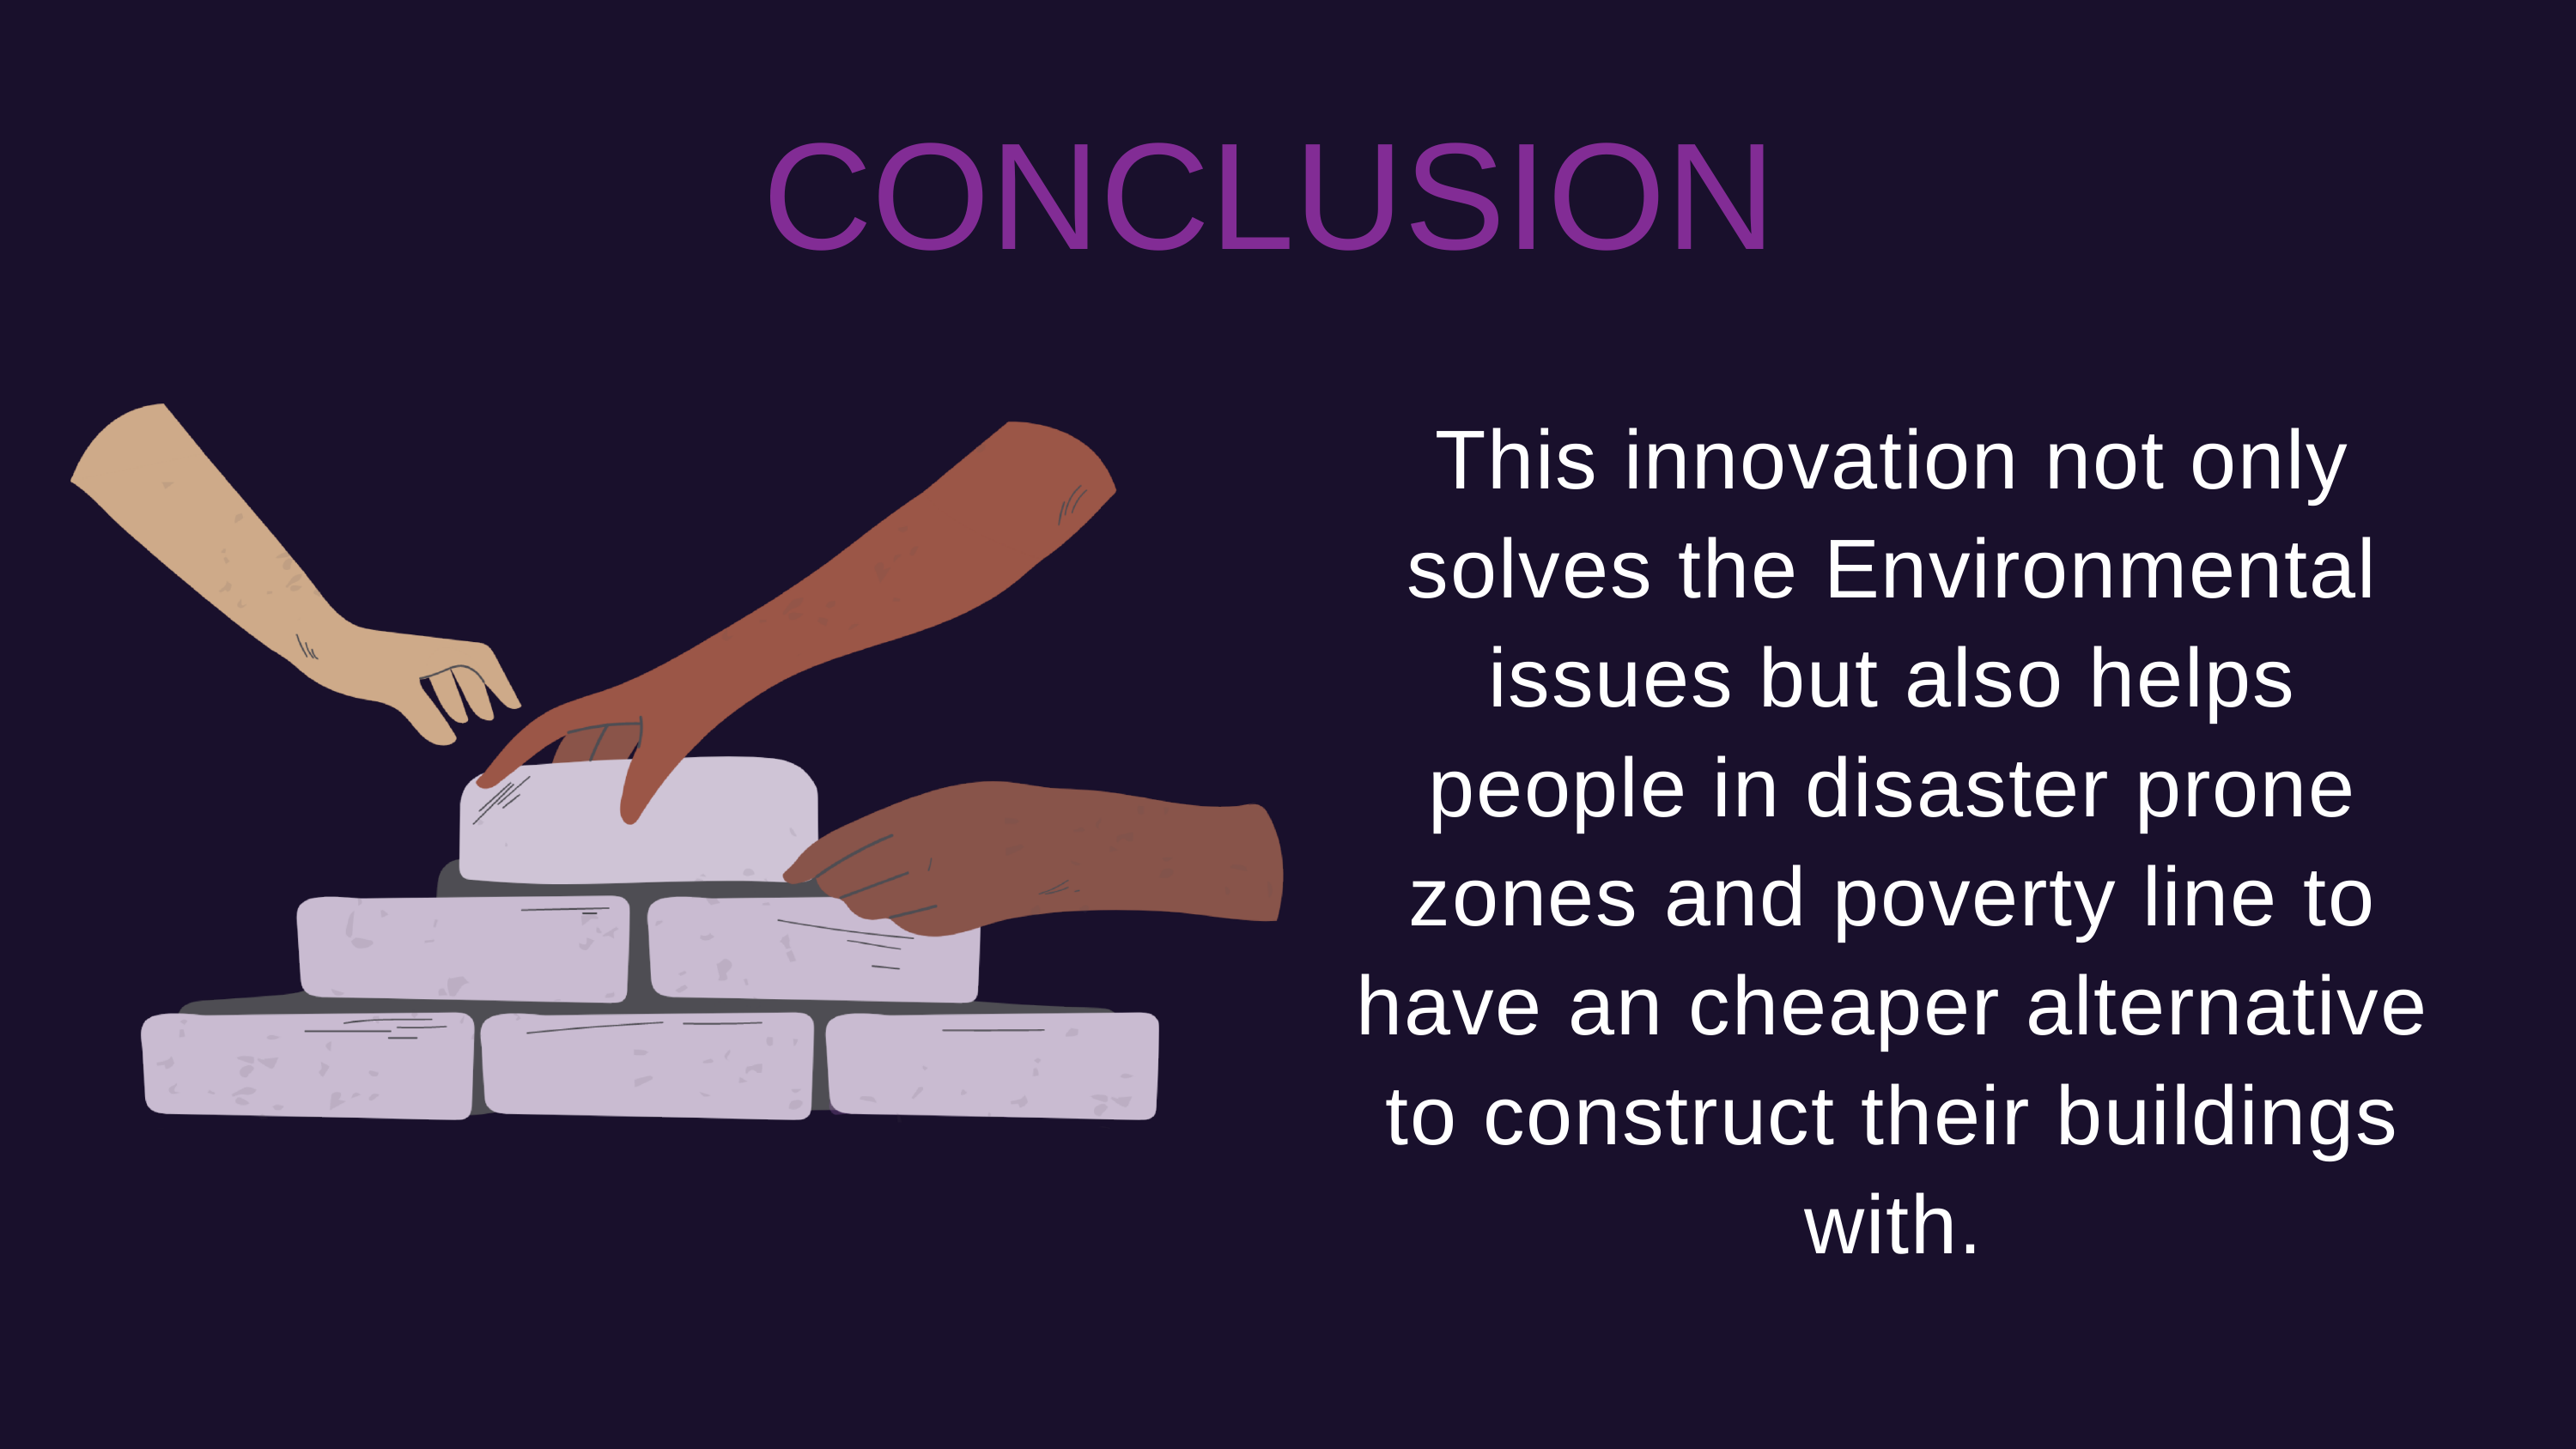

CONCLUSION
This innovation not only solves the Environmental issues but also helps people in disaster prone zones and poverty line to have an cheaper alternative to construct their buildings with.